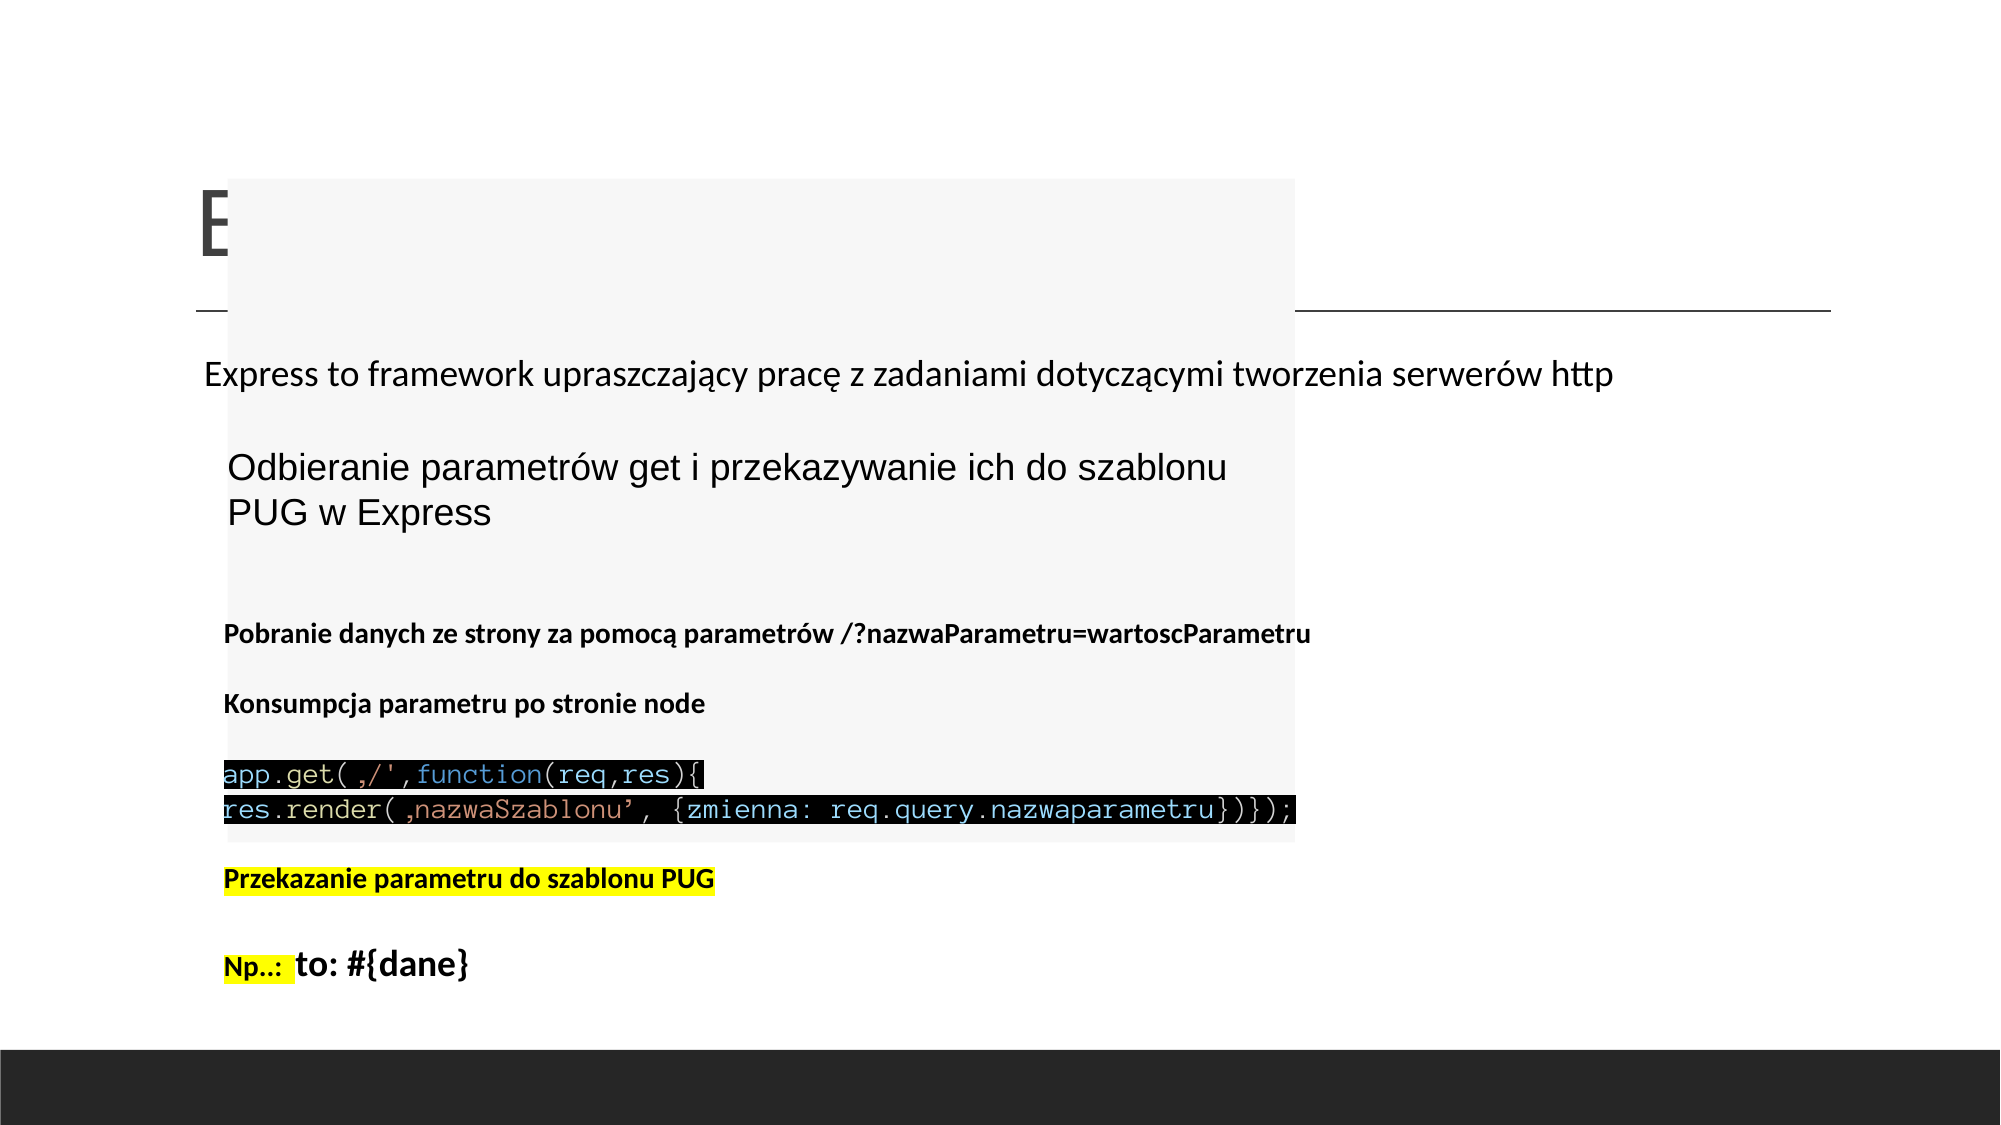

# Express
Express to framework upraszczający pracę z zadaniami dotyczącymi tworzenia serwerów http
Odbieranie parametrów get i przekazywanie ich do szablonu PUG w Express

Pobranie danych ze strony za pomocą parametrów /?nazwaParametru=wartoscParametru
Konsumpcja parametru po stronie node

app.get(‚/',function(req,res){
res.render(‚nazwaSzablonu’, {zmienna: req.query.nazwaparametru})});
Przekazanie parametru do szablonu PUG
Np..:  to: #{dane}